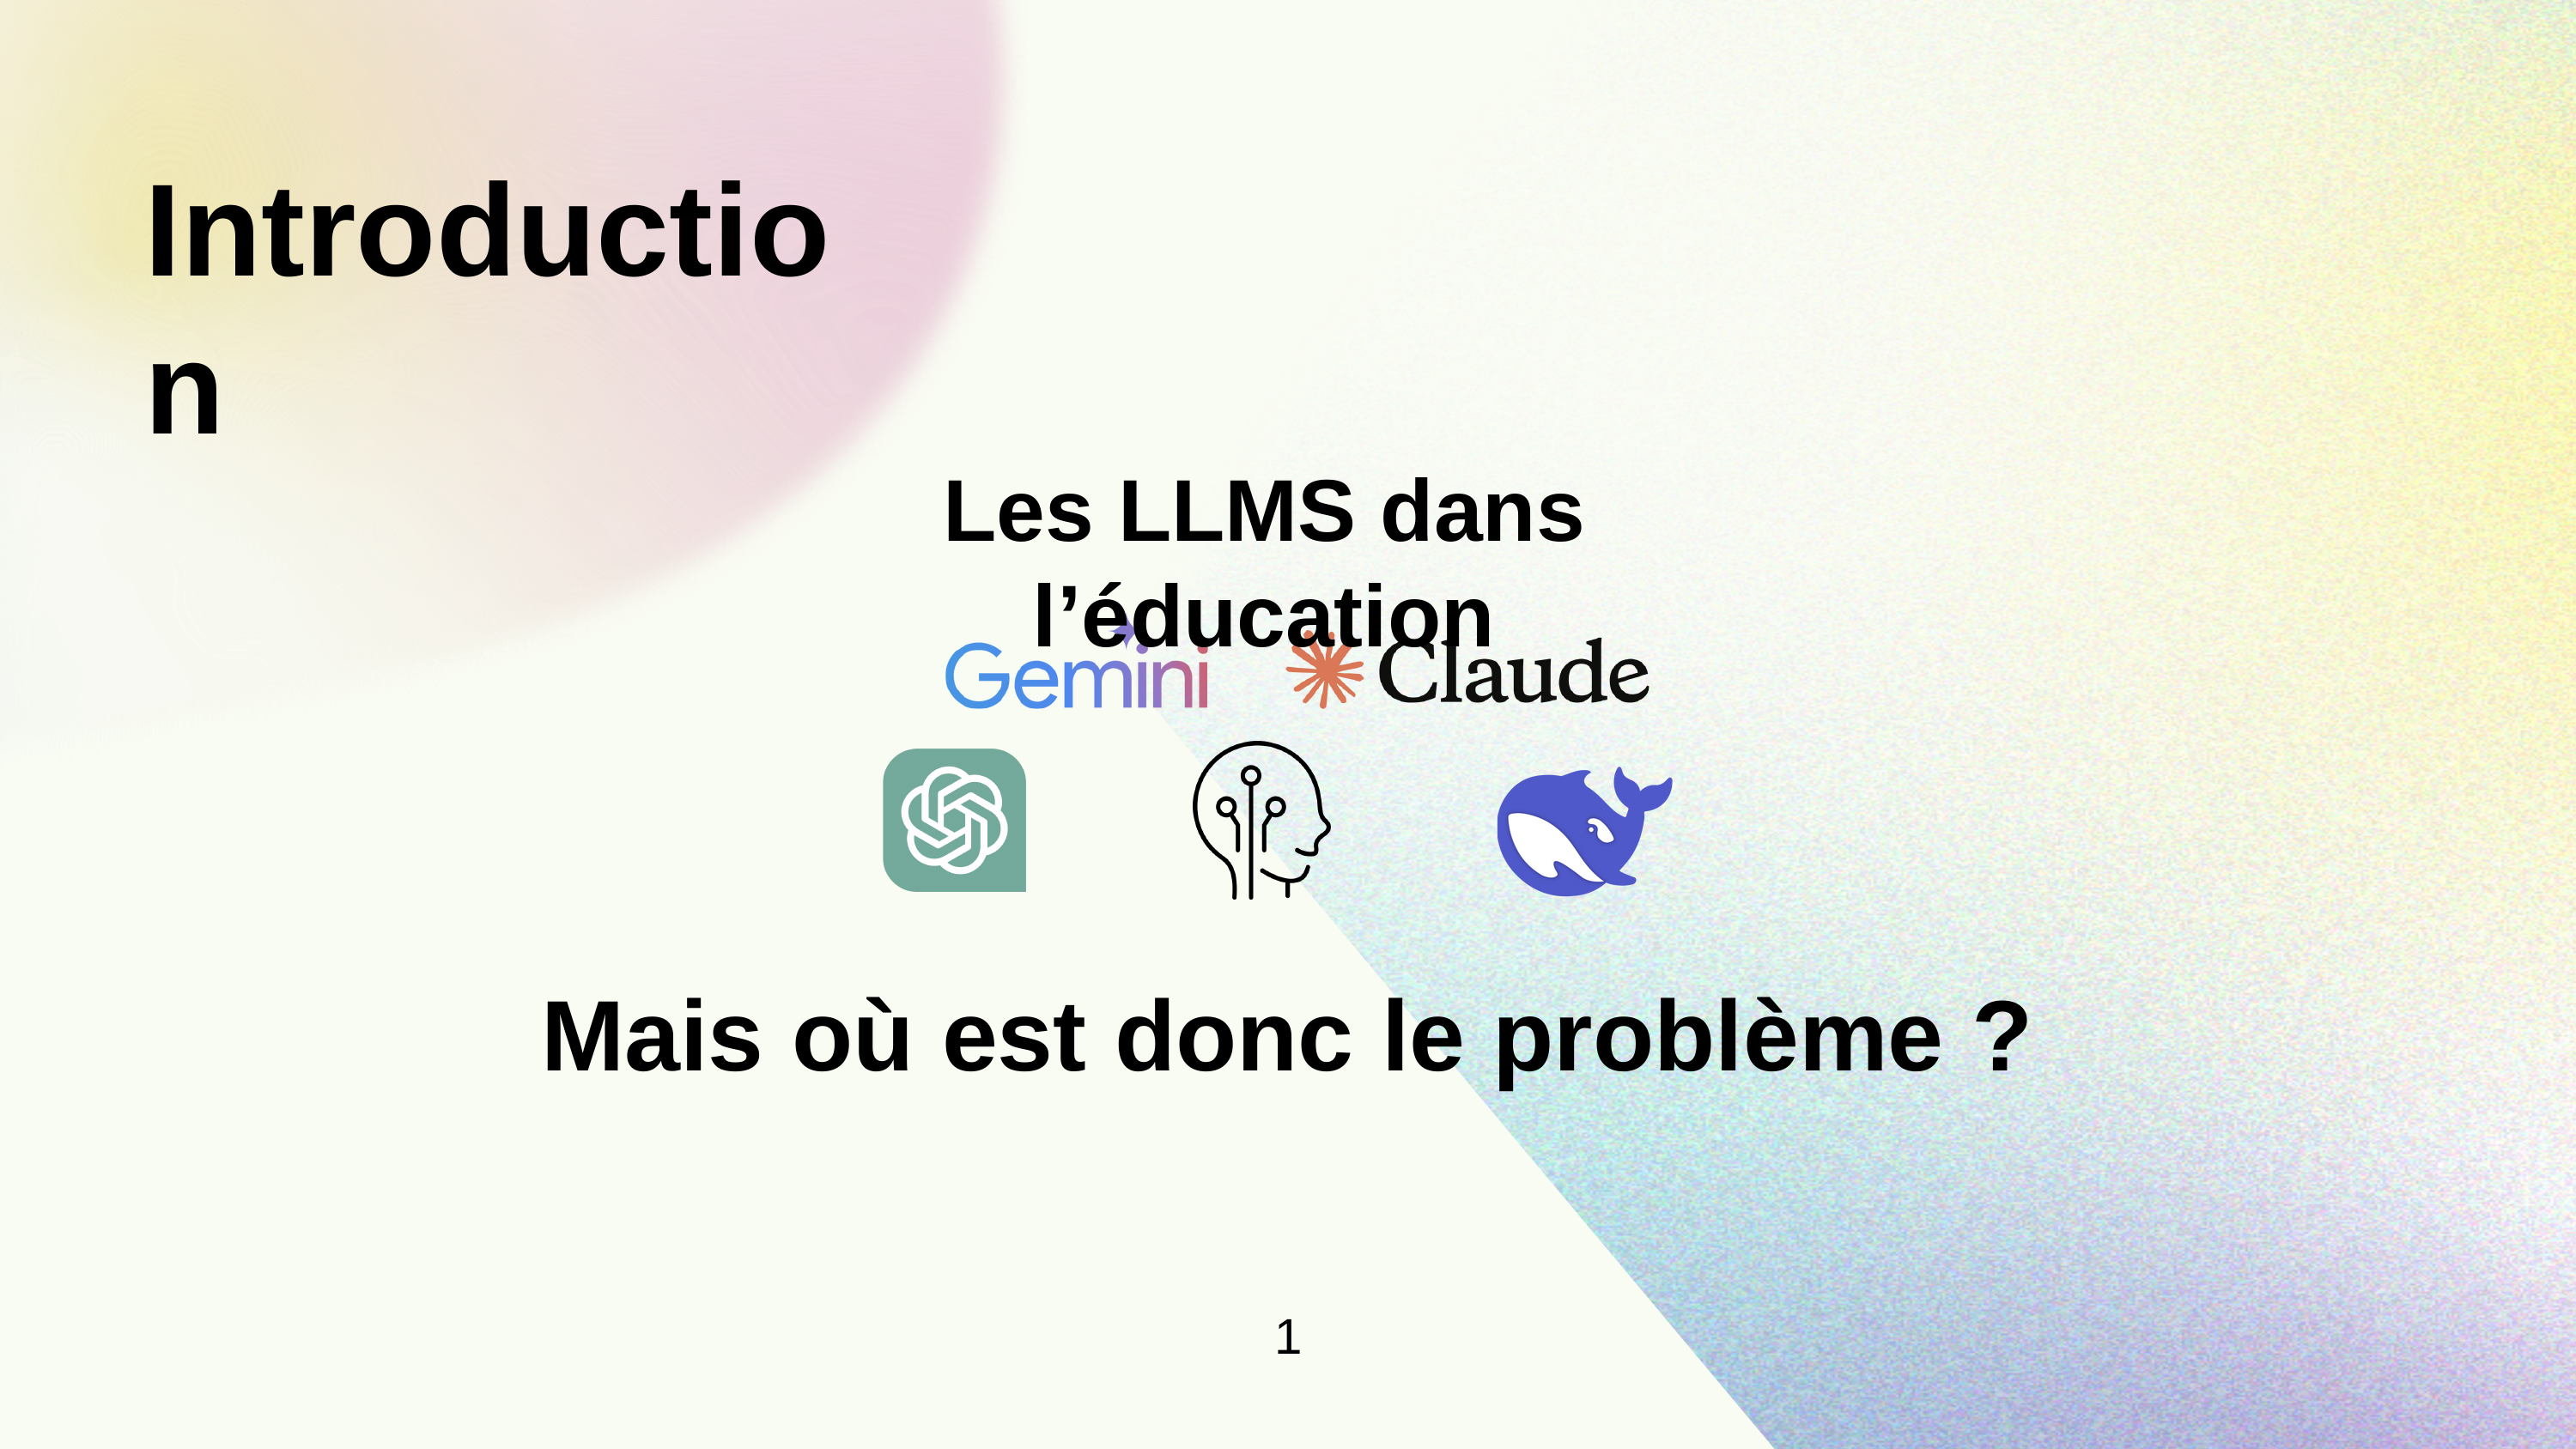

Introduction
Les LLMS dans l’éducation

Mais où est donc le problème ?
1